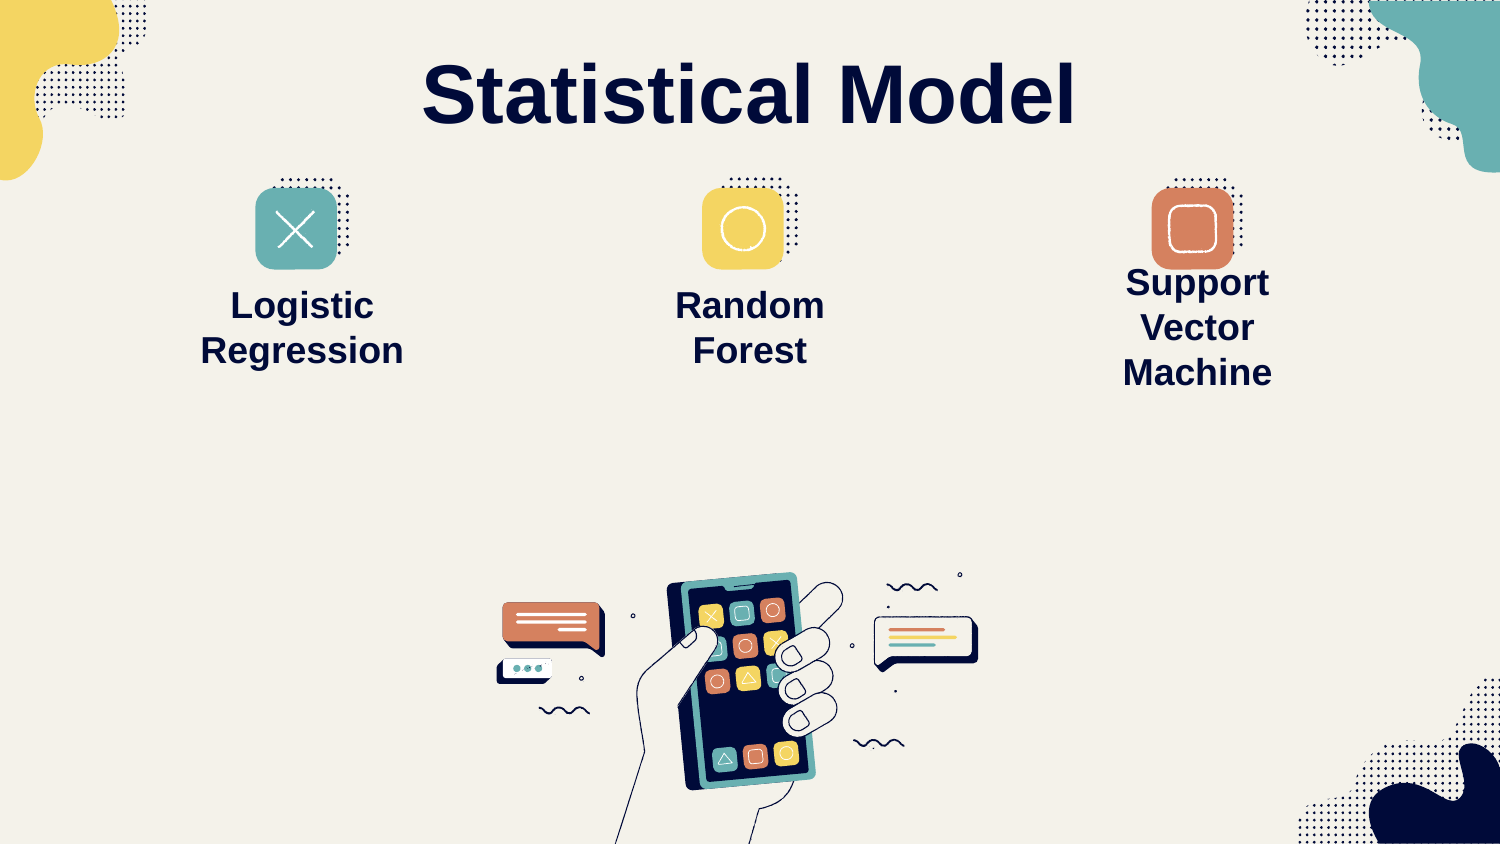

# Statistical Model

Logistic Regression
Random Forest
Support Vector Machine